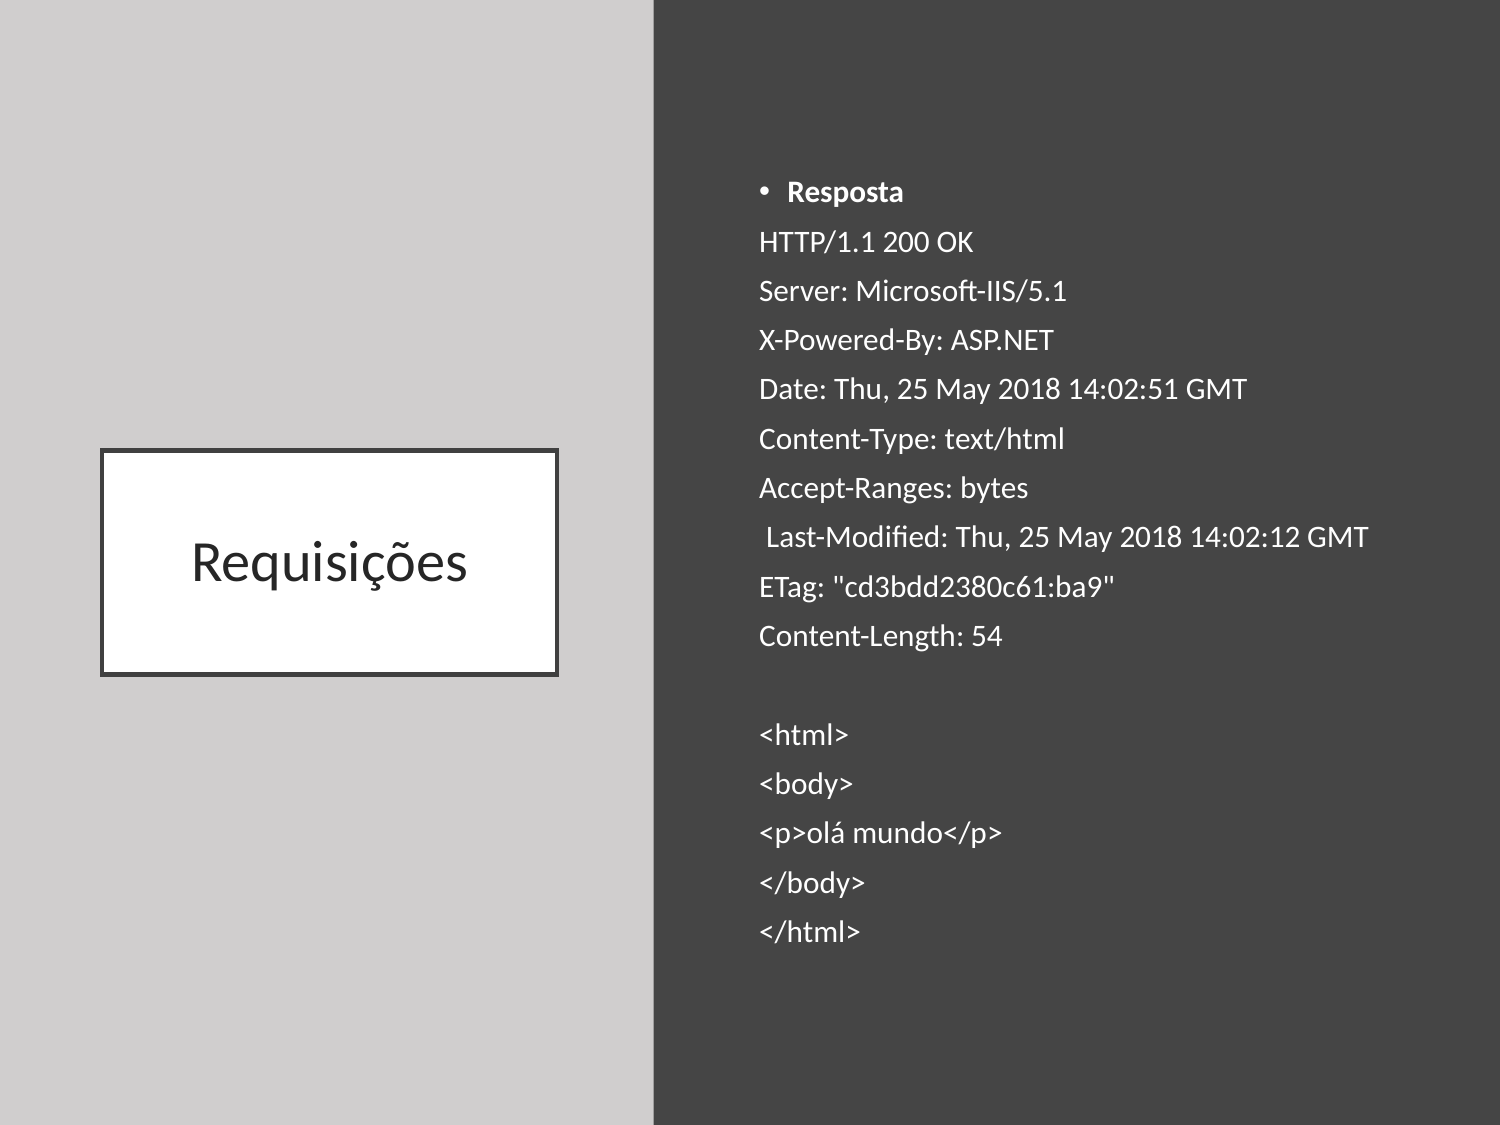

Resposta
HTTP/1.1 200 OK
Server: Microsoft-IIS/5.1
X-Powered-By: ASP.NET
Date: Thu, 25 May 2018 14:02:51 GMT
Content-Type: text/html
Accept-Ranges: bytes
 Last-Modified: Thu, 25 May 2018 14:02:12 GMT
ETag: "cd3bdd2380c61:ba9"
Content-Length: 54

<html>
<body>
<p>olá mundo</p>
</body>
</html>
# Requisições